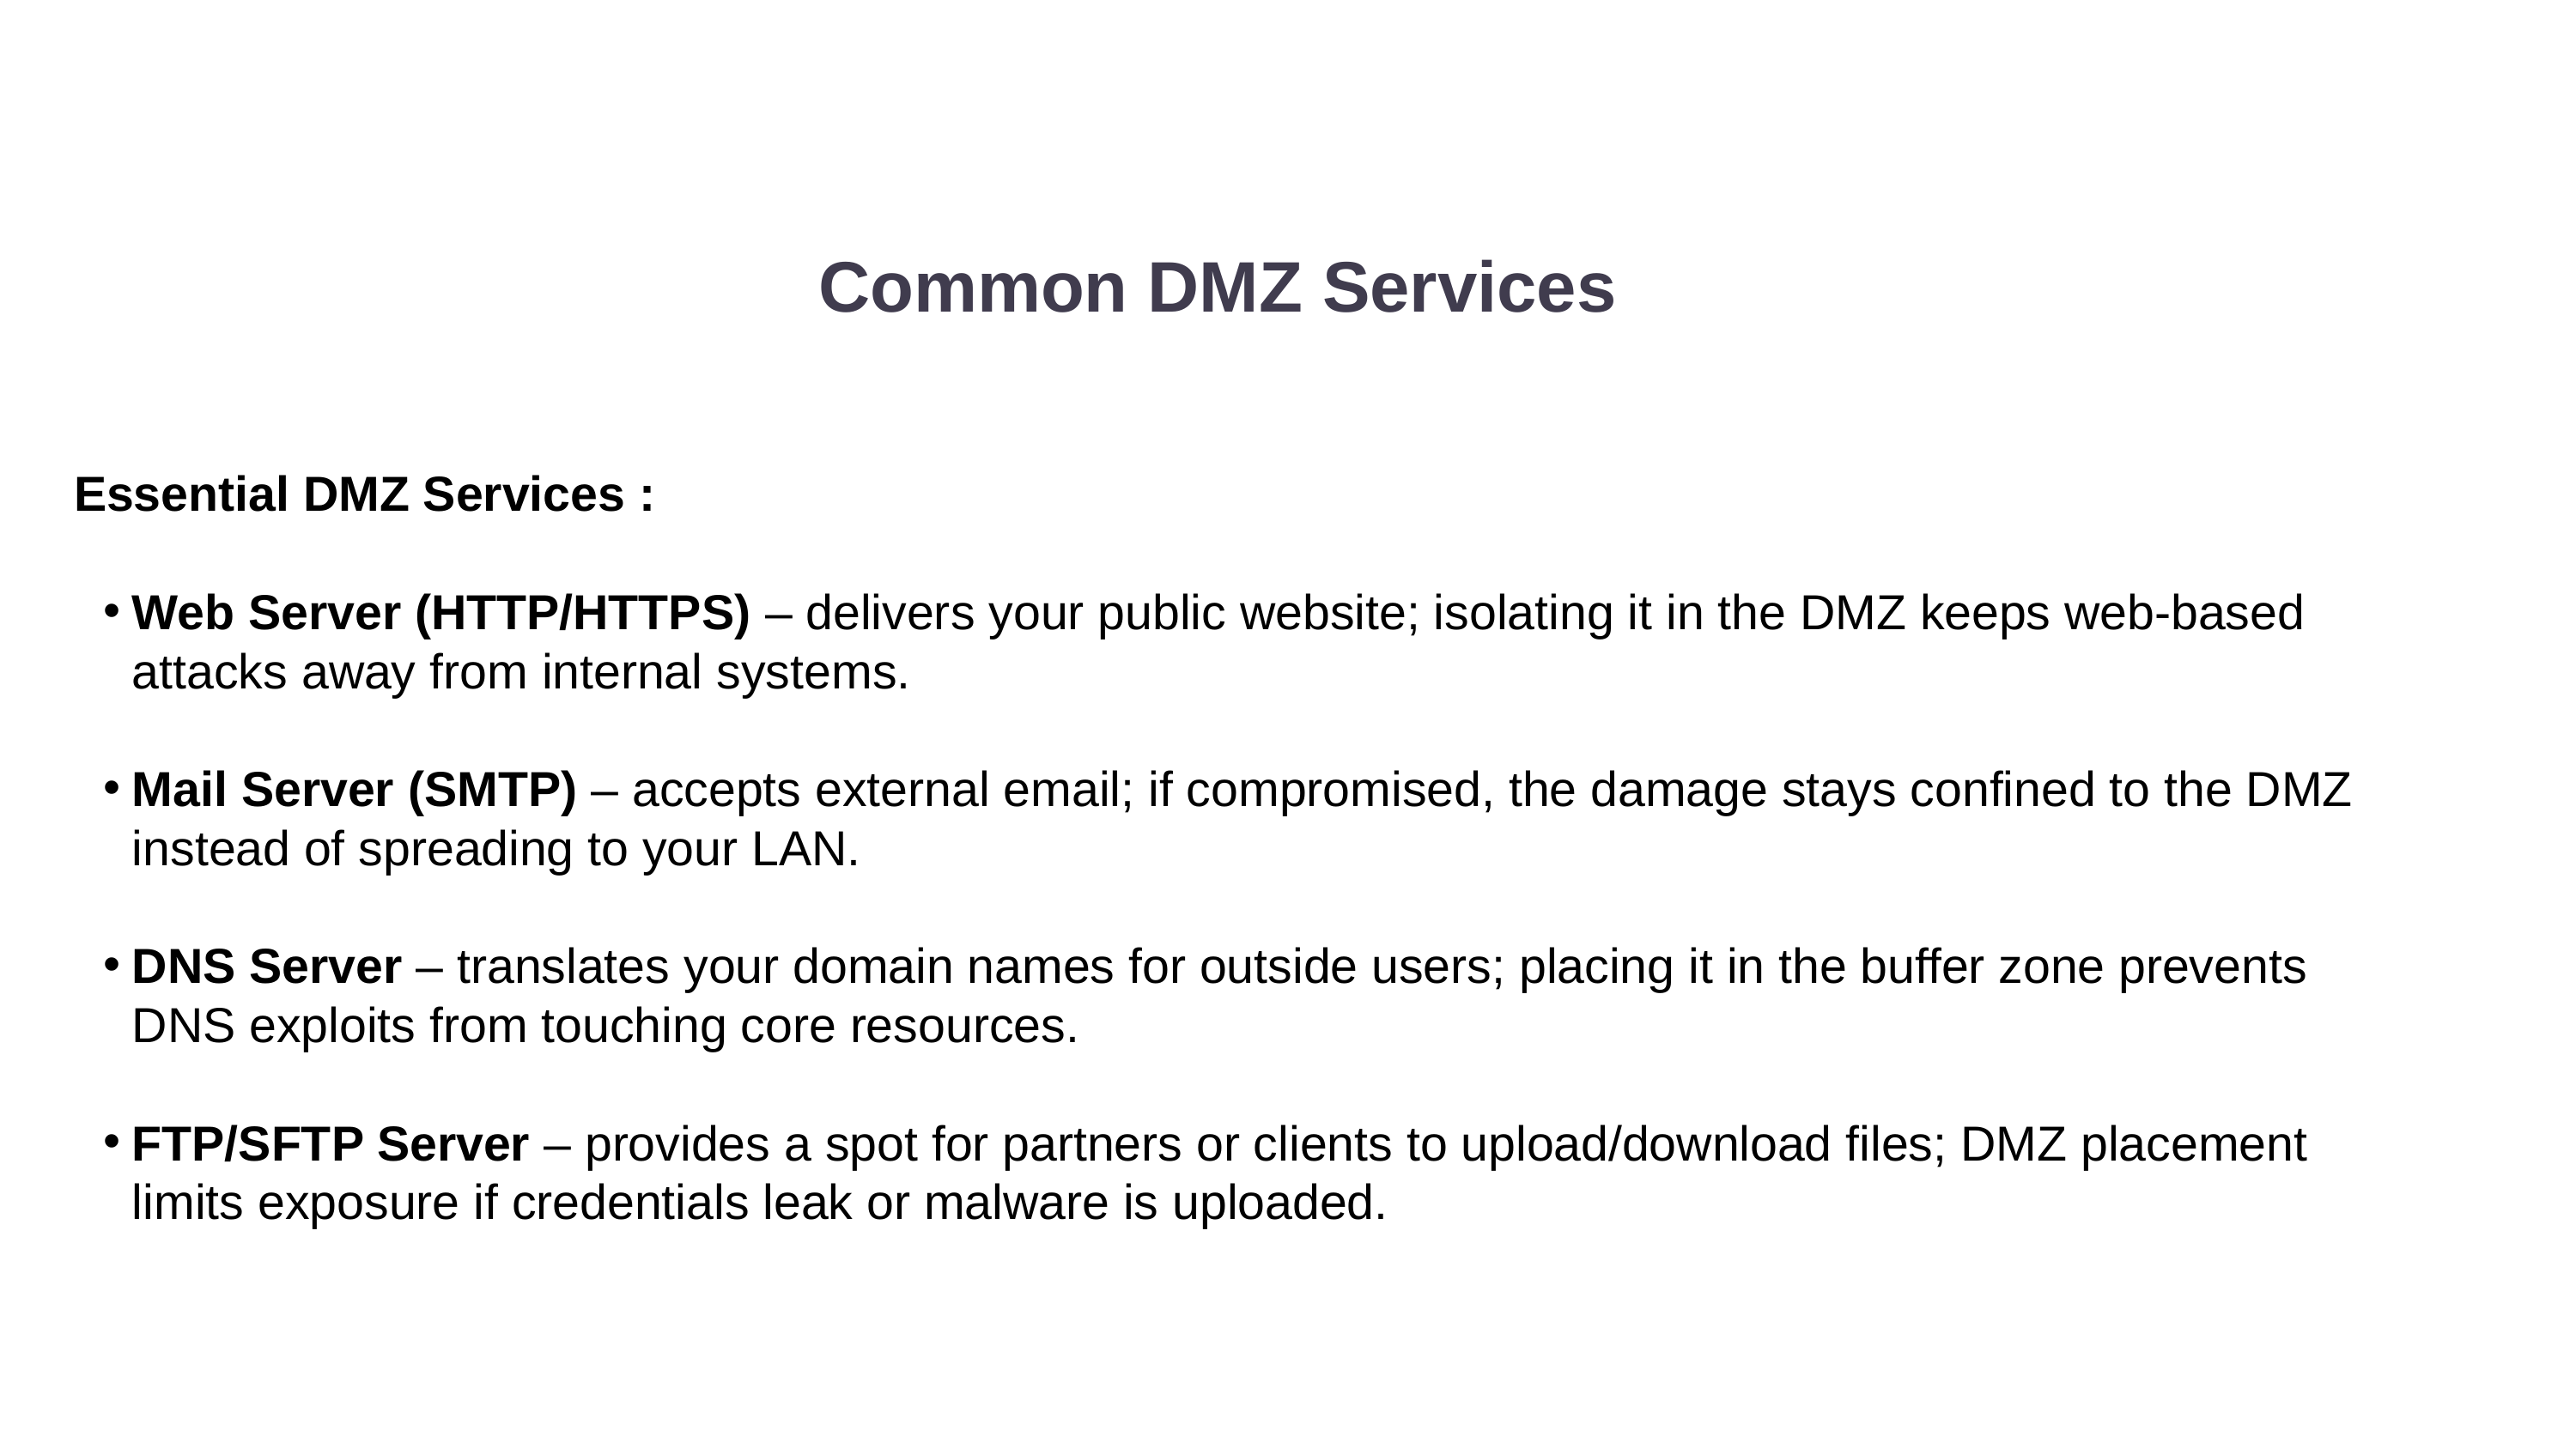

Common DMZ Services

Essential DMZ Services :

Web Server (HTTP/HTTPS) – delivers your public website; isolating it in the DMZ keeps web-based attacks away from internal systems.

Mail Server (SMTP) – accepts external email; if compromised, the damage stays confined to the DMZ instead of spreading to your LAN.

DNS Server – translates your domain names for outside users; placing it in the buffer zone prevents DNS exploits from touching core resources.

FTP/SFTP Server – provides a spot for partners or clients to upload/download files; DMZ placement limits exposure if credentials leak or malware is uploaded.